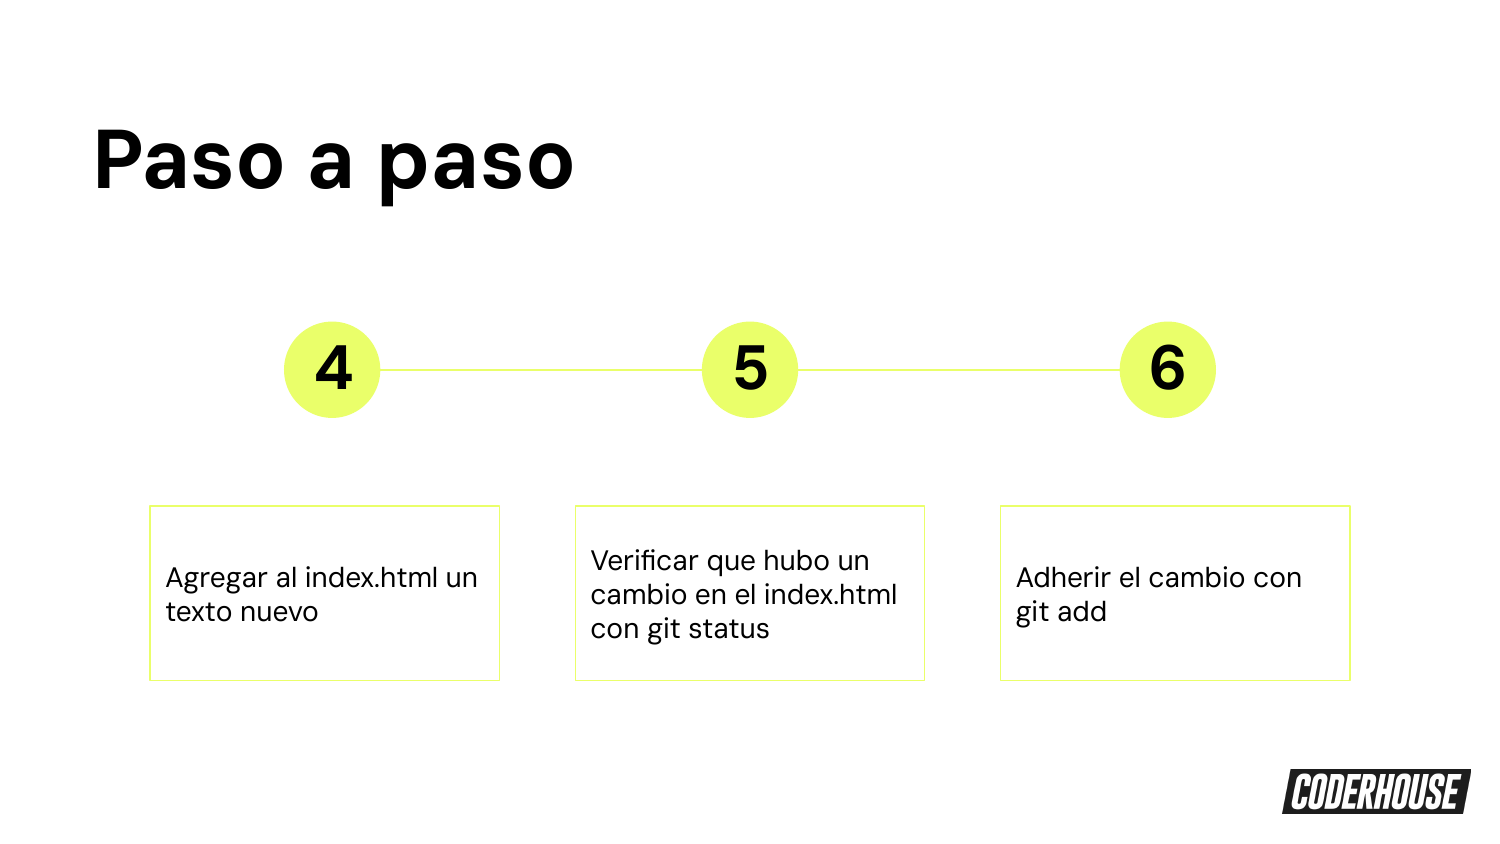

Paso a paso
4

5
6

Agregar al index.html un texto nuevo

Verificar que hubo un cambio en el index.html con git status

Adherir el cambio con git add